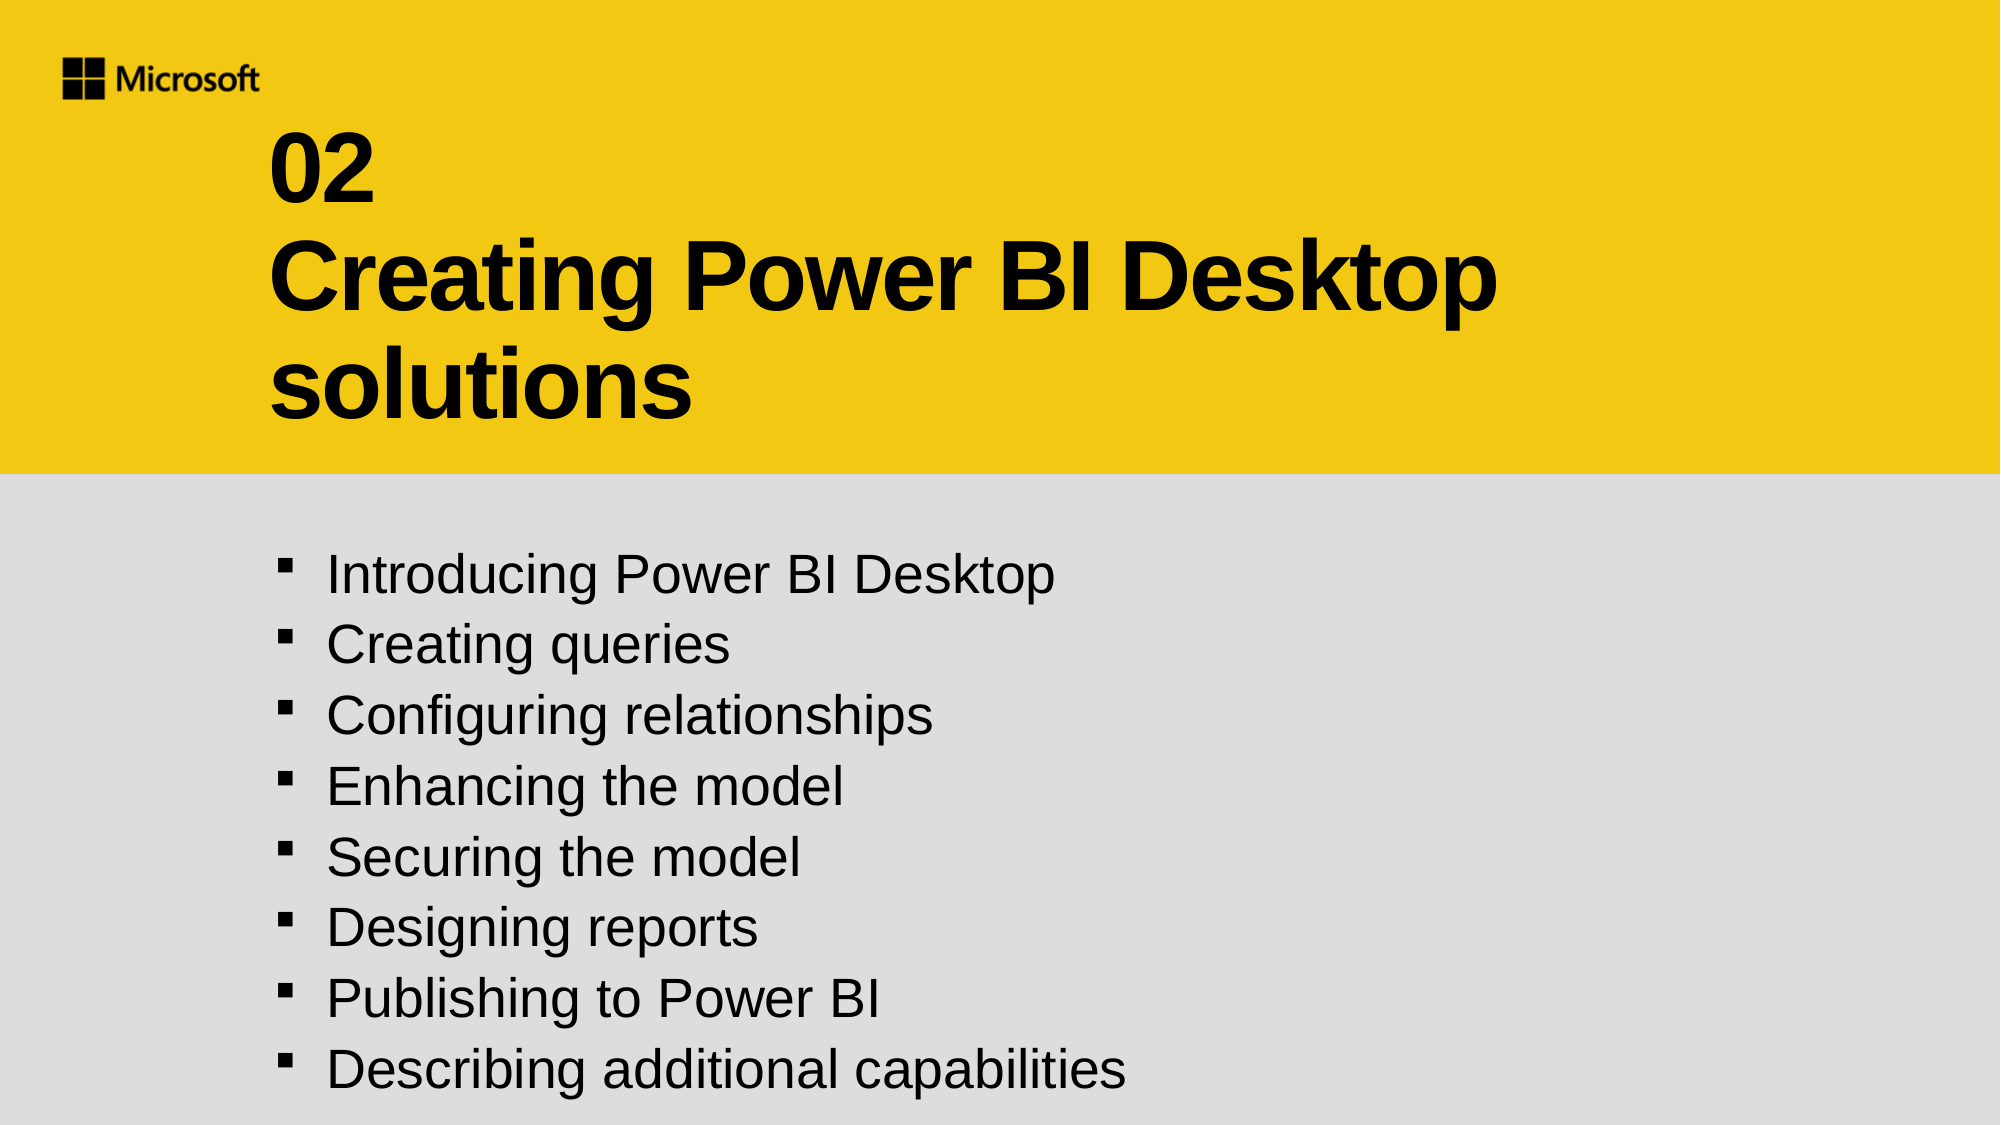

# 02 Creating Power BI Desktop solutions
Introducing Power BI Desktop
Creating queries
Configuring relationships
Enhancing the model
Securing the model
Designing reports
Publishing to Power BI
Describing additional capabilities